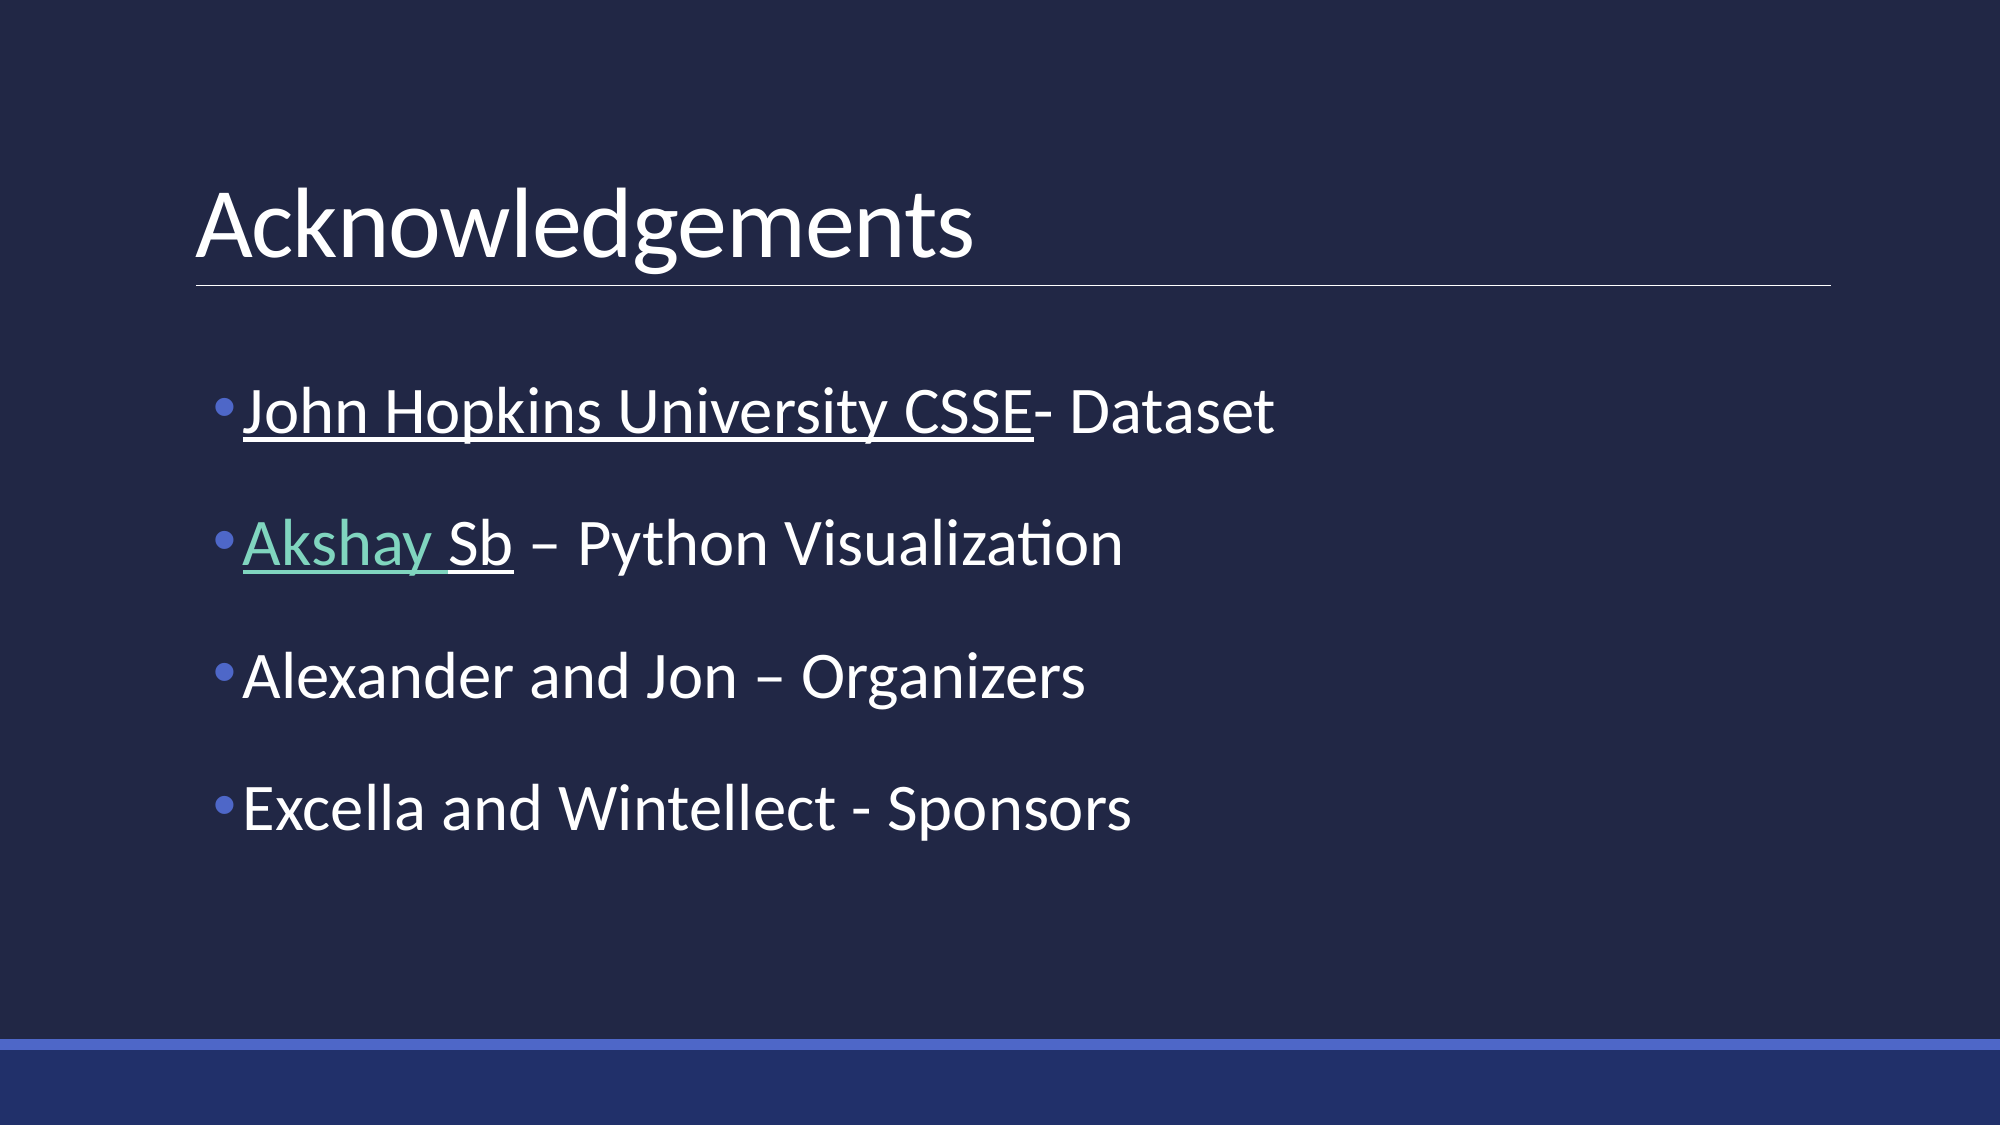

# Acknowledgements
John Hopkins University CSSE- Dataset
Akshay Sb – Python Visualization
Alexander and Jon – Organizers
Excella and Wintellect - Sponsors